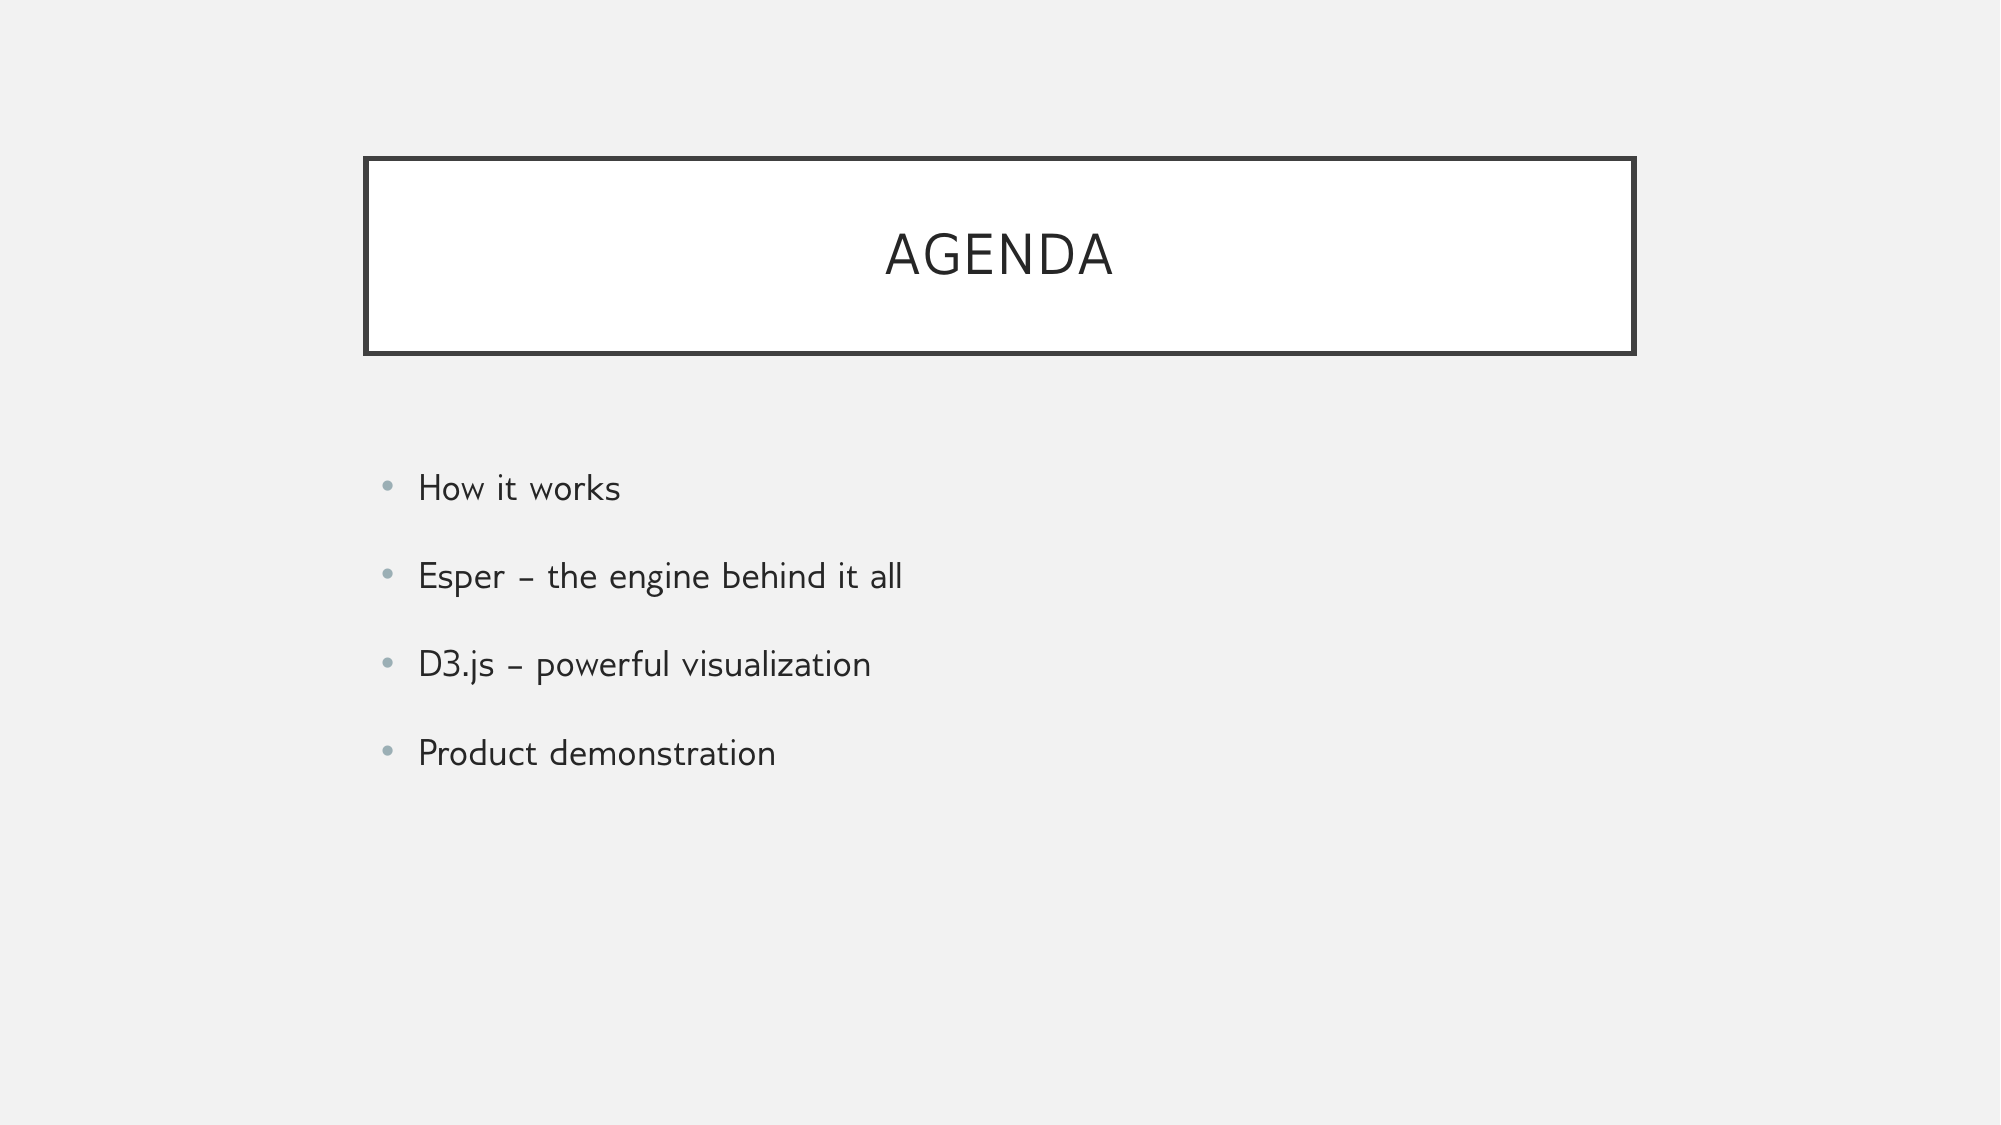

# Agenda
How it works
Esper – the engine behind it all
D3.js – powerful visualization
Product demonstration